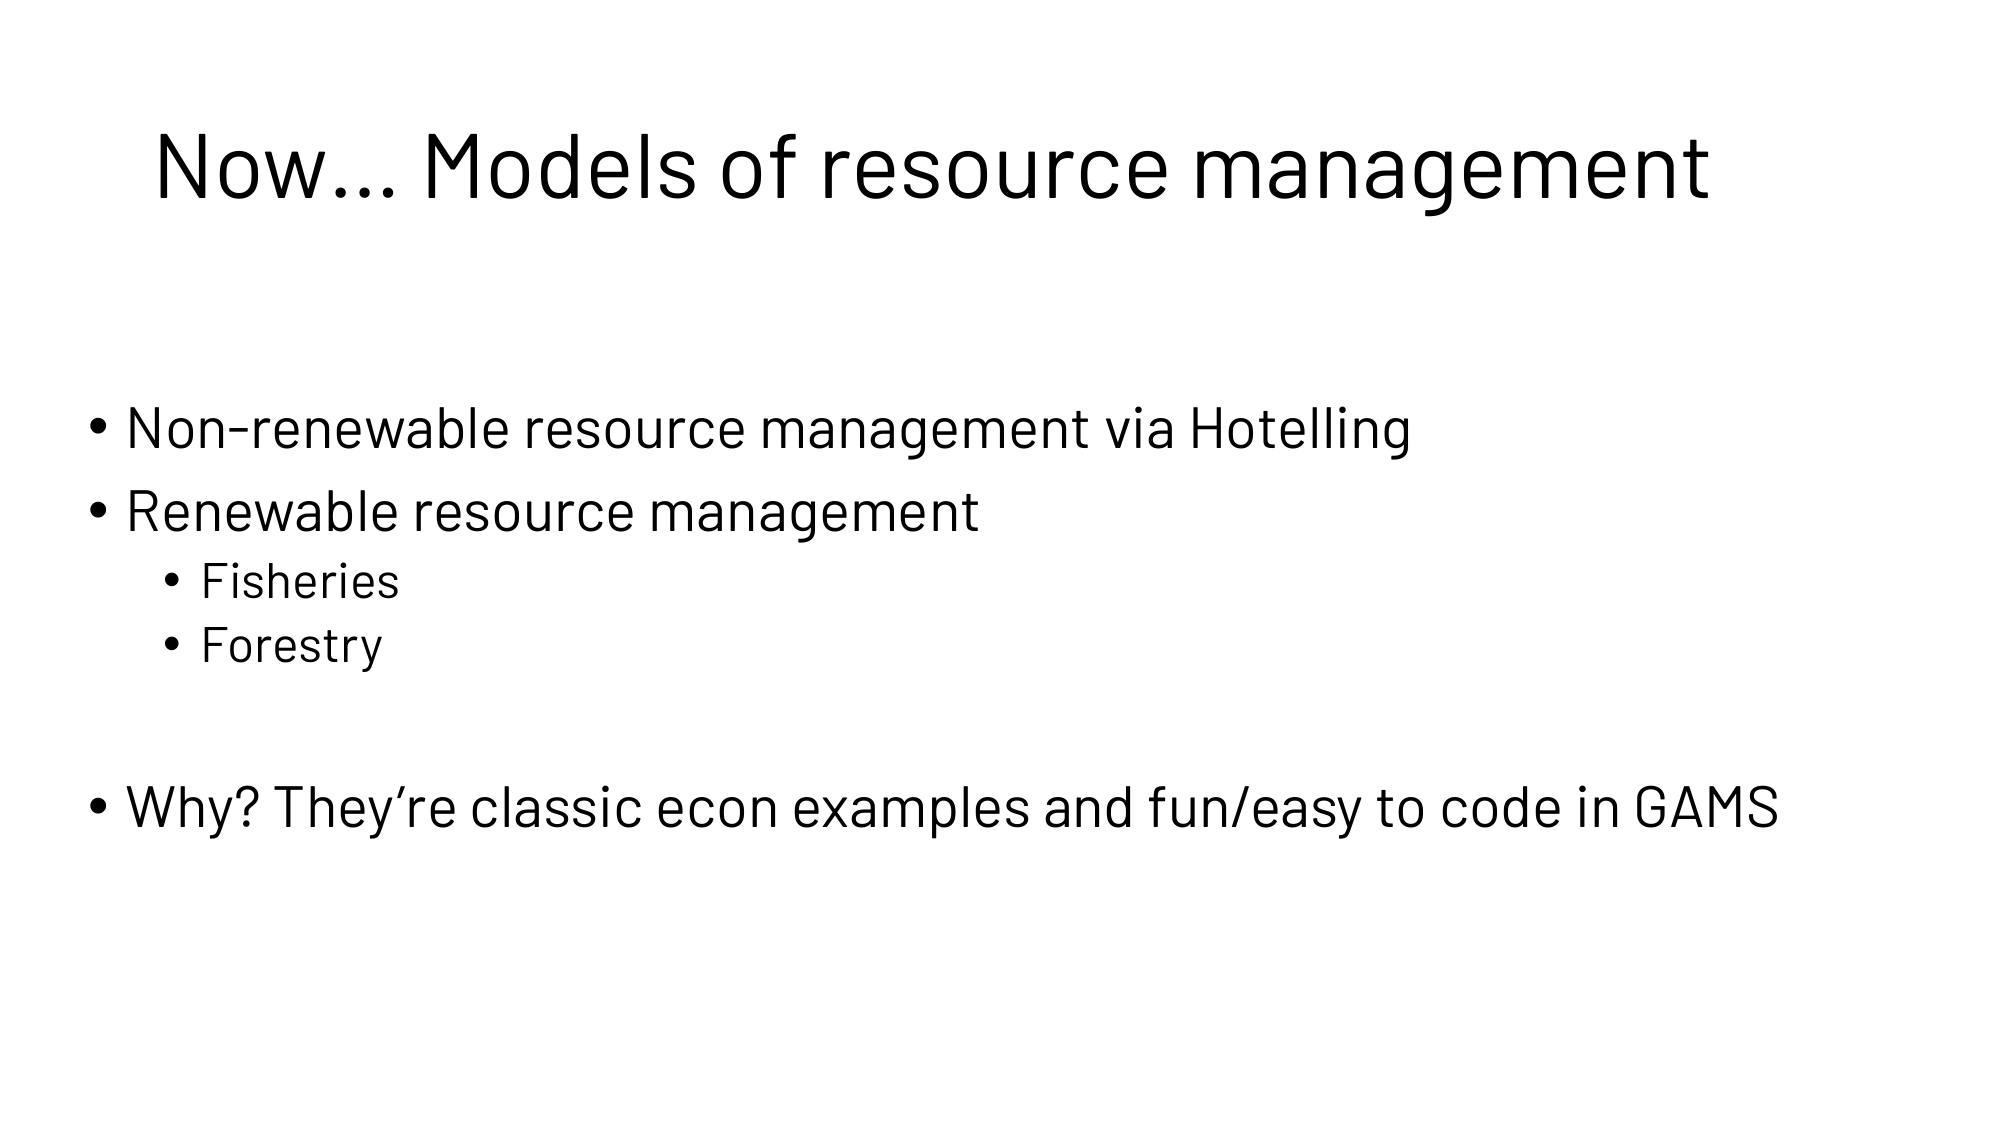

# Now… Models of resource management

Non-renewable resource management via Hotelling
Renewable resource management
Fisheries
Forestry

Why? They’re classic econ examples and fun/easy to code in GAMS